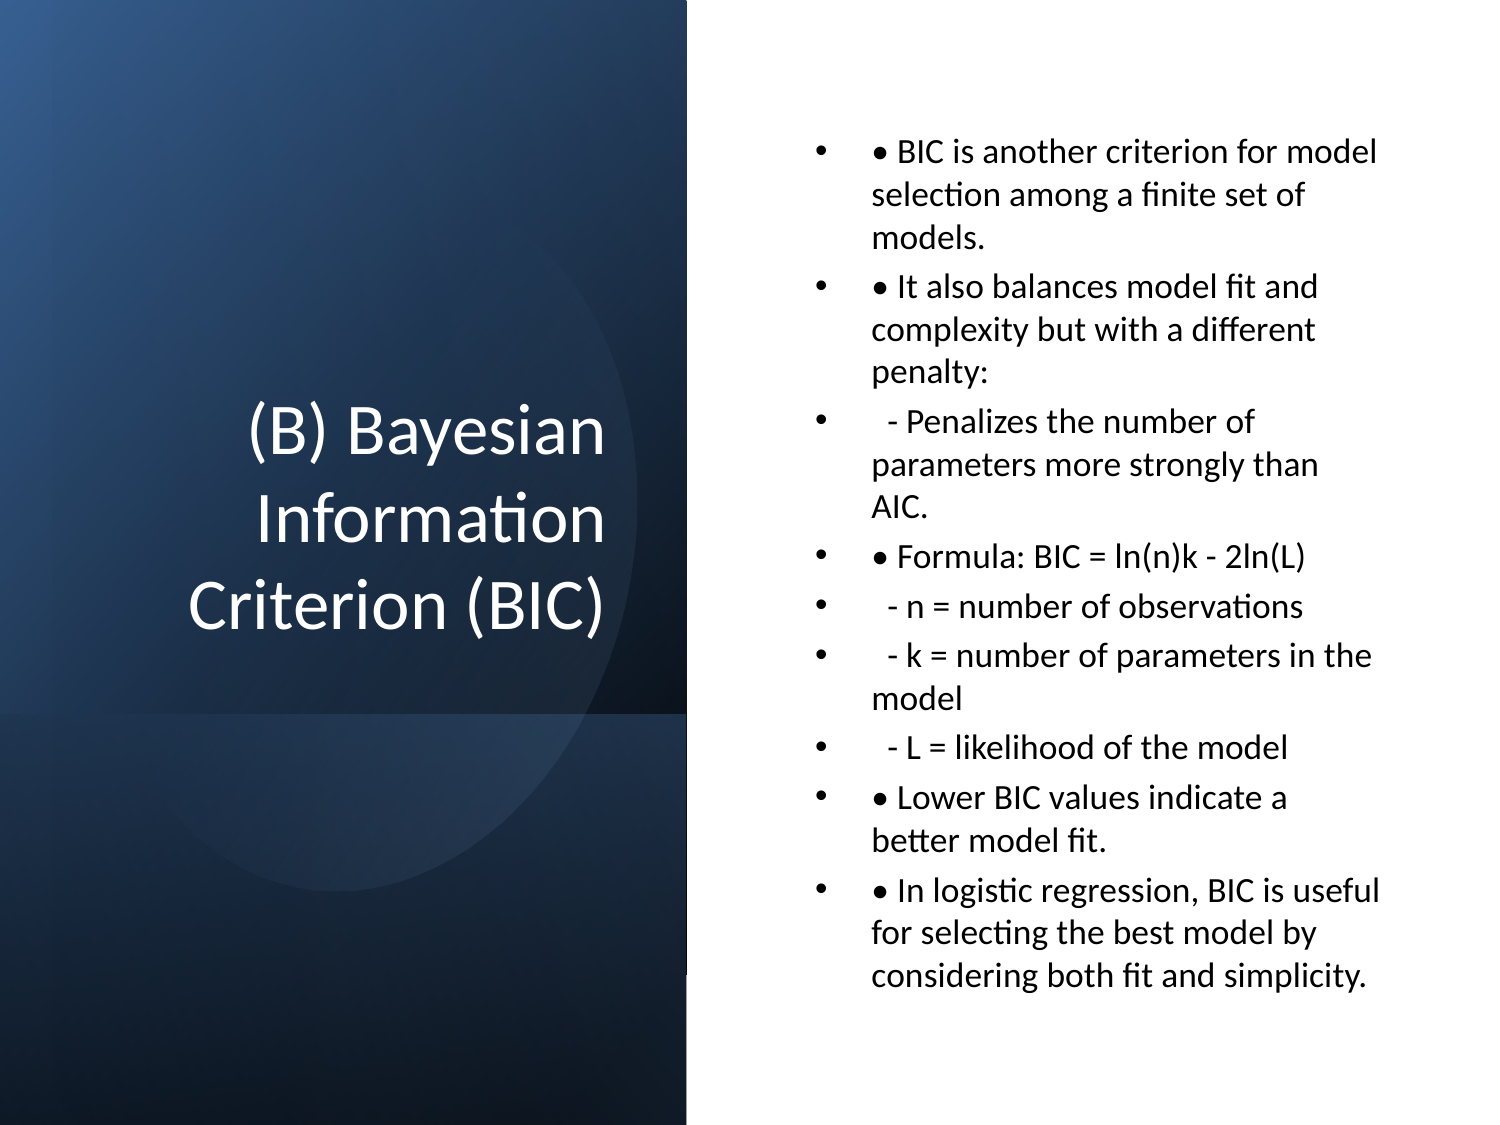

# (B) Bayesian Information Criterion (BIC)
• BIC is another criterion for model selection among a finite set of models.
• It also balances model fit and complexity but with a different penalty:
  - Penalizes the number of parameters more strongly than AIC.
• Formula: BIC = ln(n)k - 2ln(L)
  - n = number of observations
  - k = number of parameters in the model
  - L = likelihood of the model
• Lower BIC values indicate a better model fit.
• In logistic regression, BIC is useful for selecting the best model by considering both fit and simplicity.